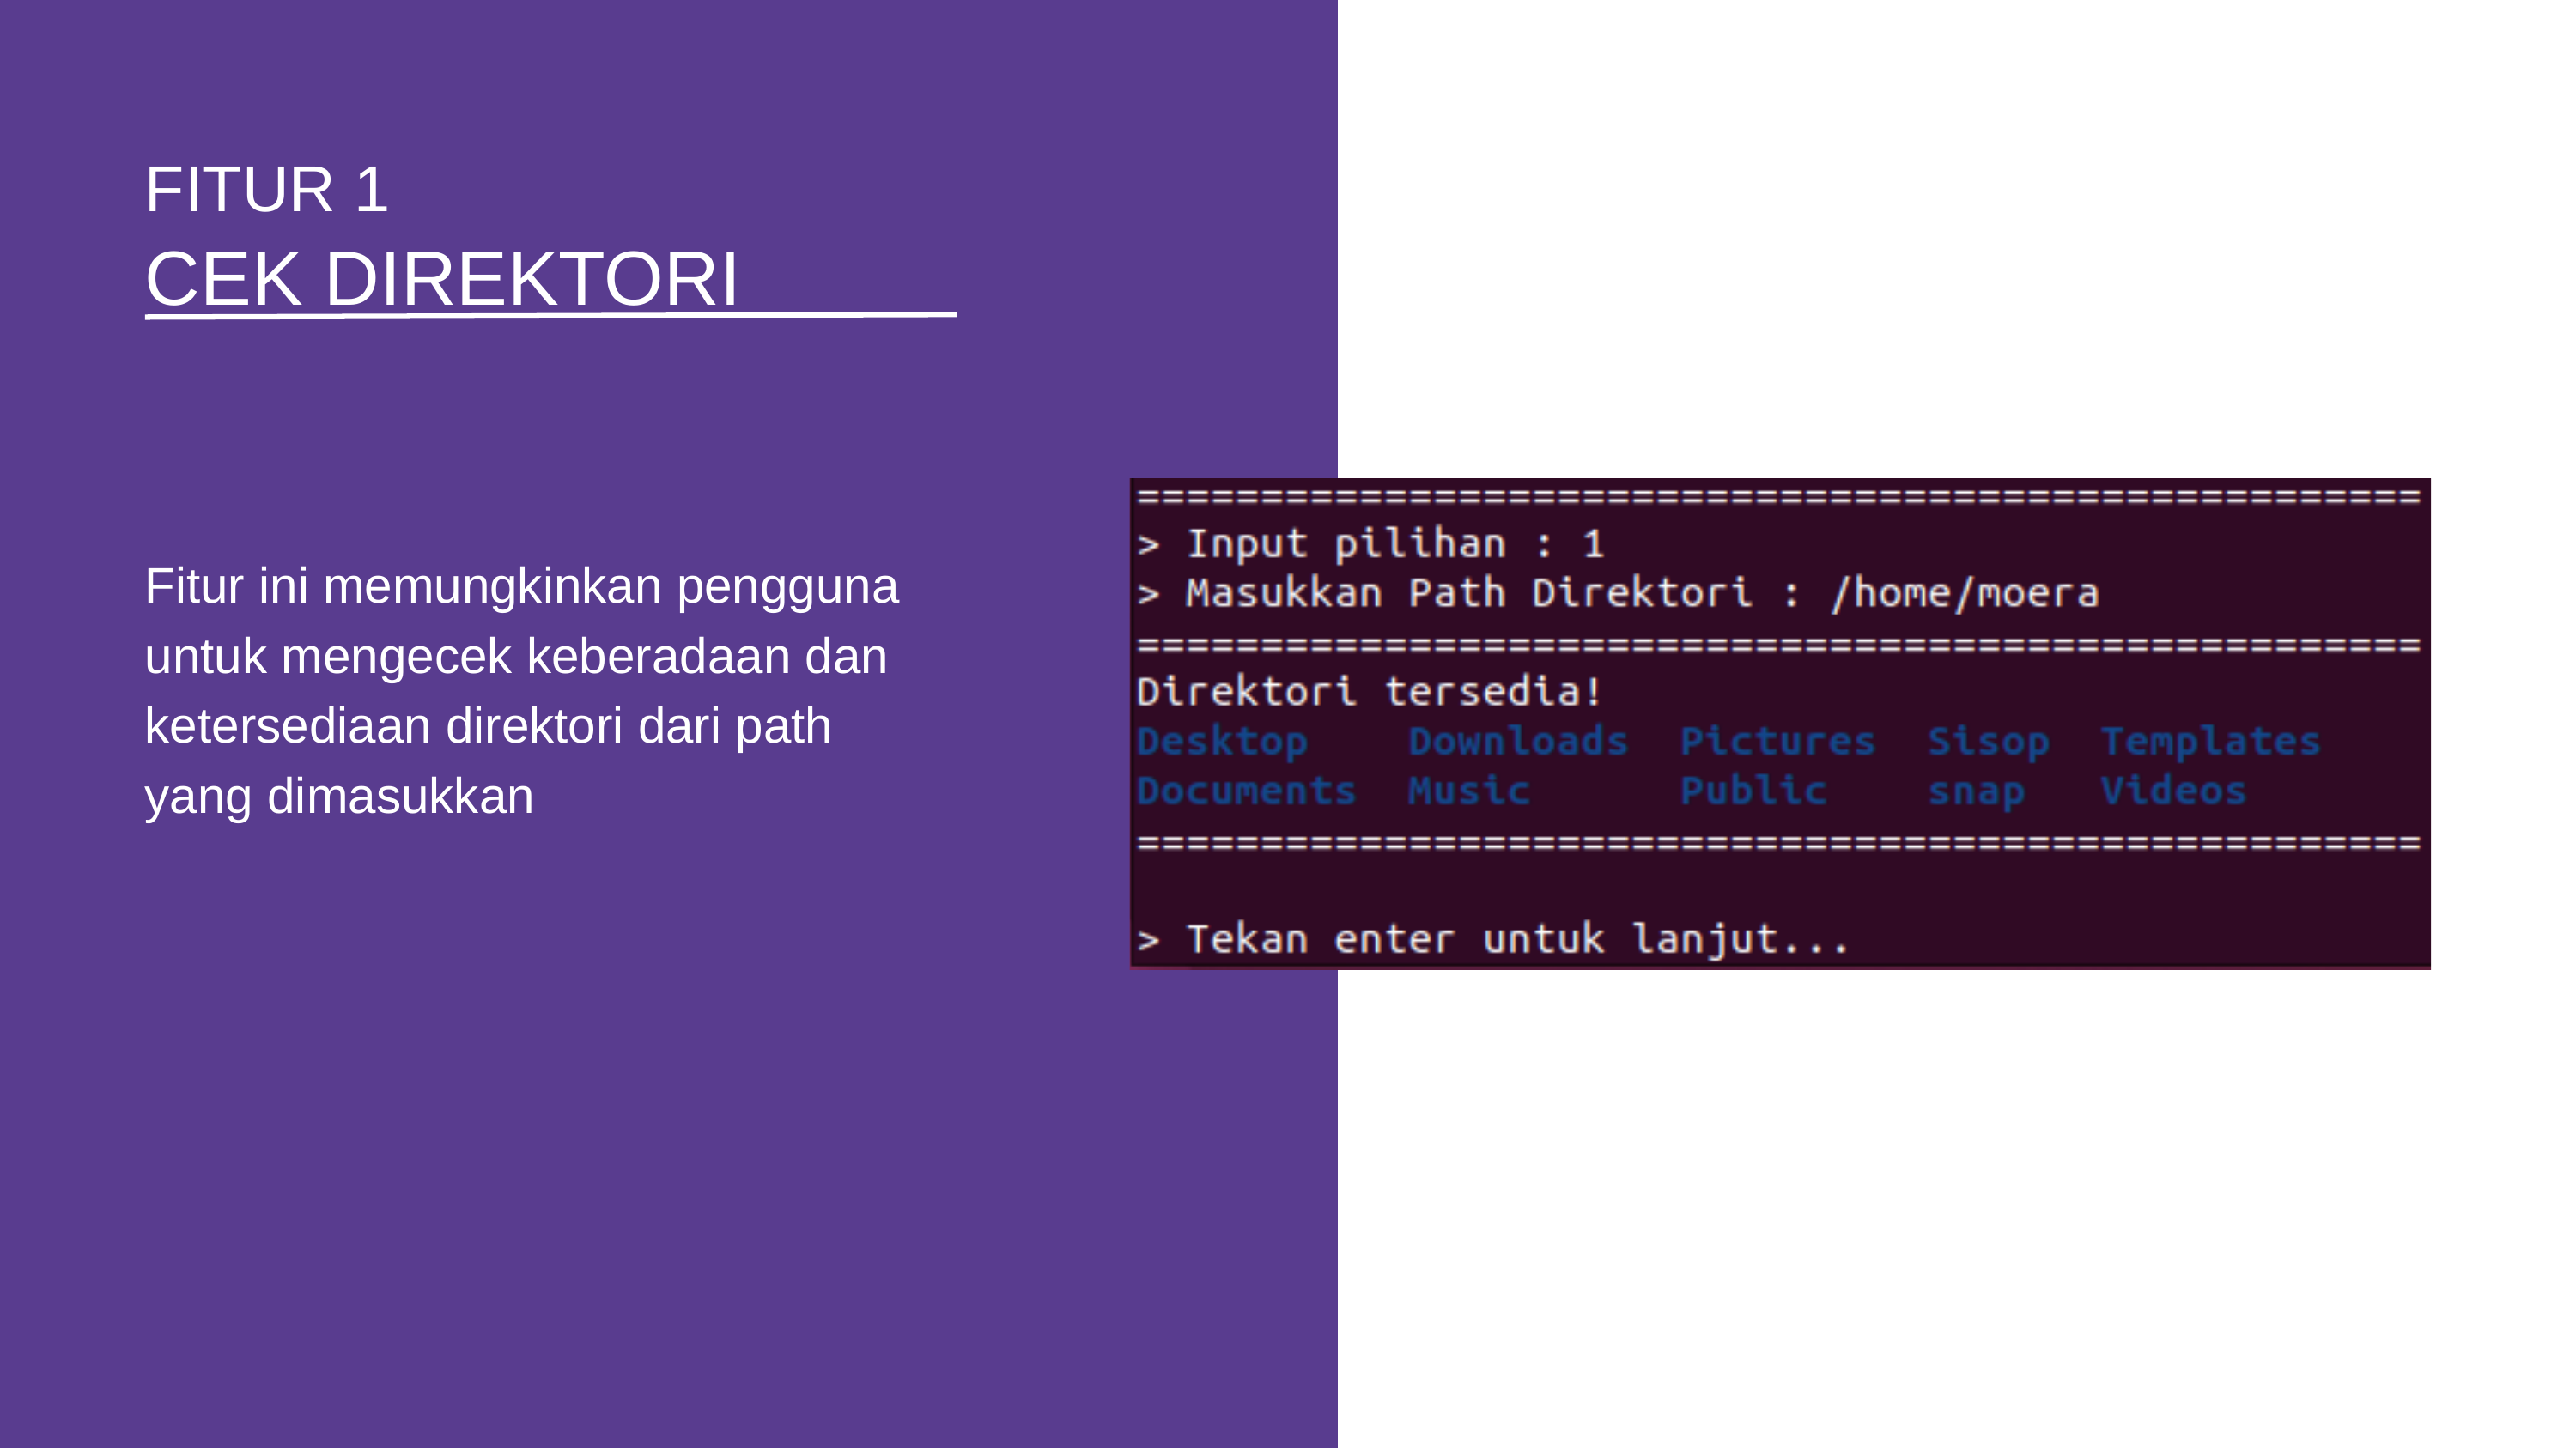

FITUR 1
CEK DIREKTORI

Fitur ini memungkinkan pengguna untuk mengecek keberadaan dan ketersediaan direktori dari path yang dimasukkan